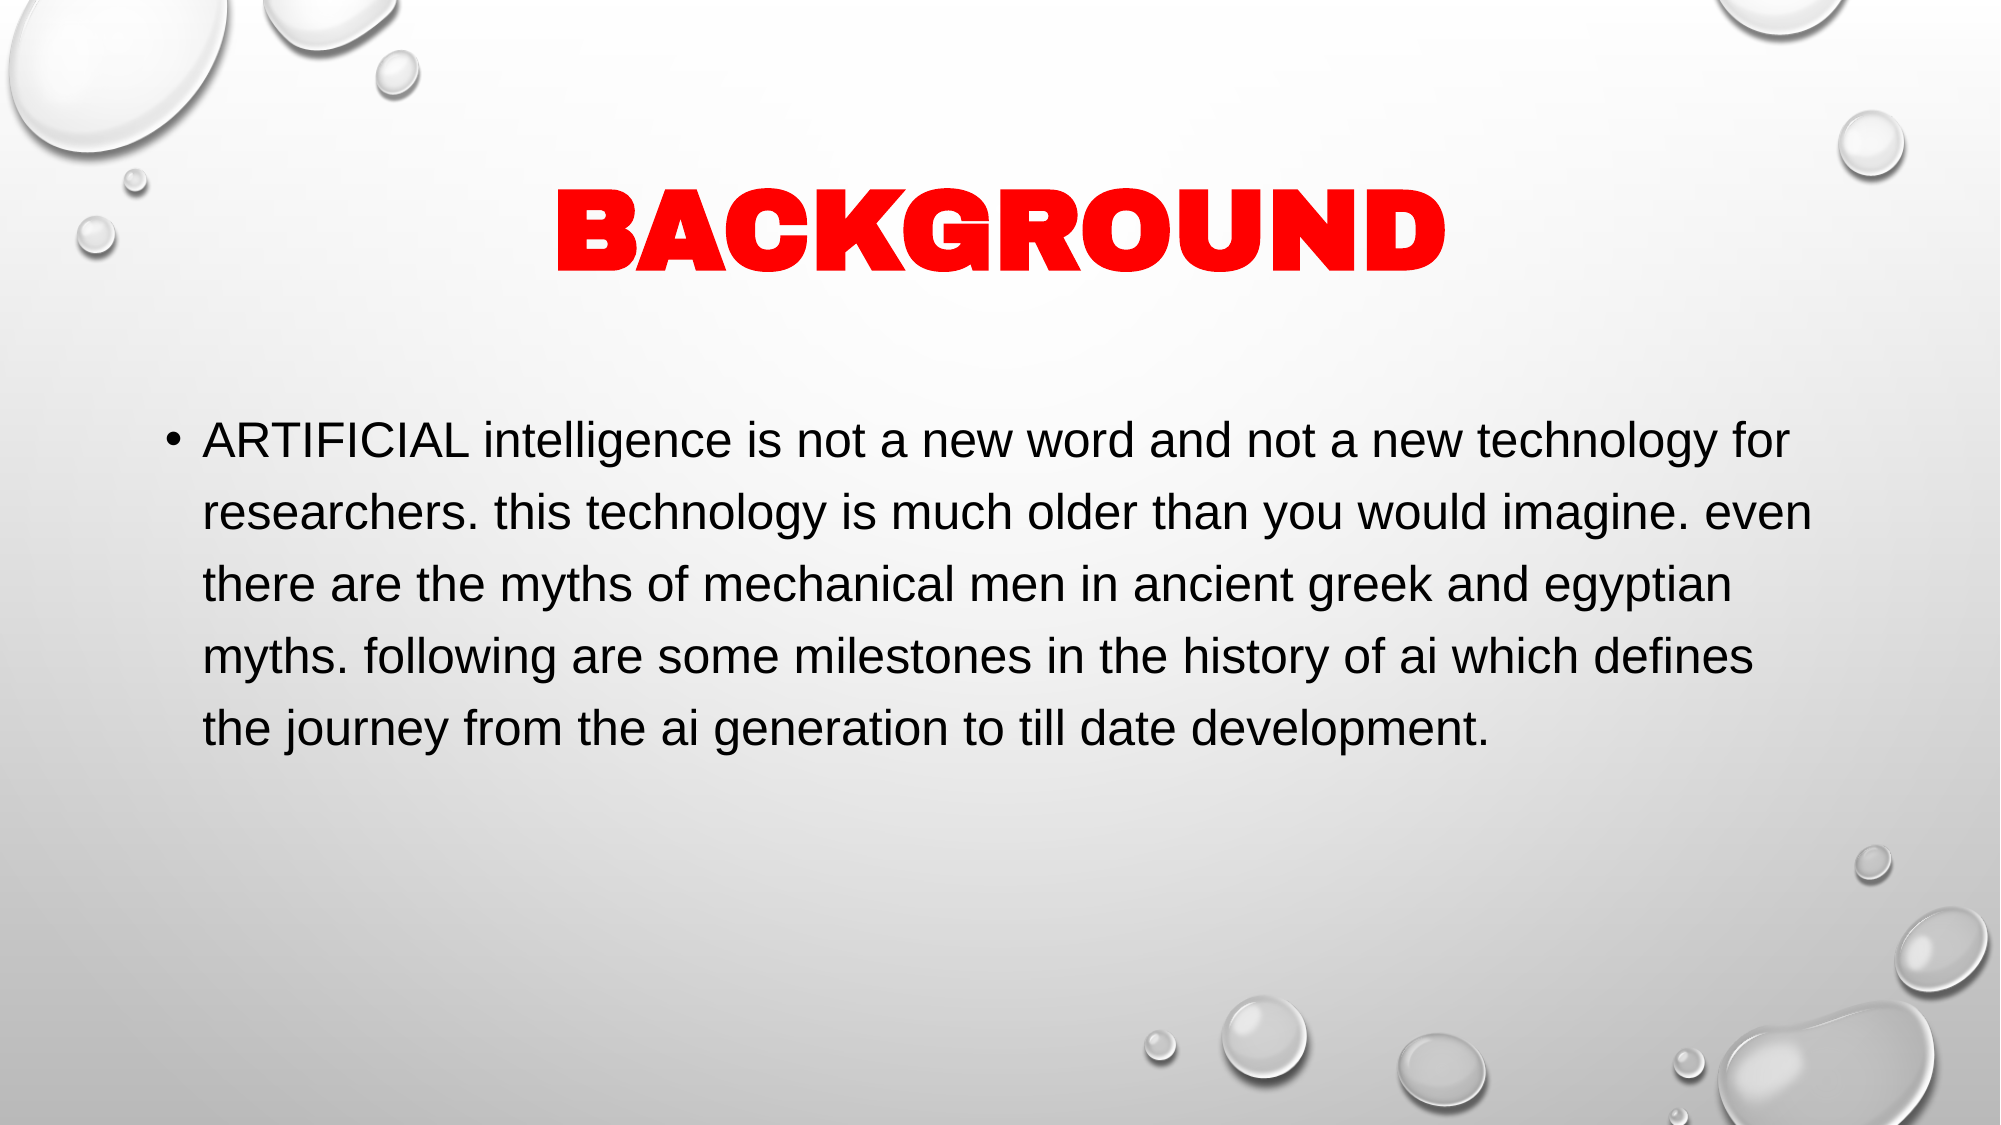

# BackGround
Artificial intelligence is not a new word and not a new technology for researchers. this technology is much older than you would imagine. even there are the myths of mechanical men in ancient greek and egyptian myths. following are some milestones in the history of ai which defines the journey from the ai generation to till date development.